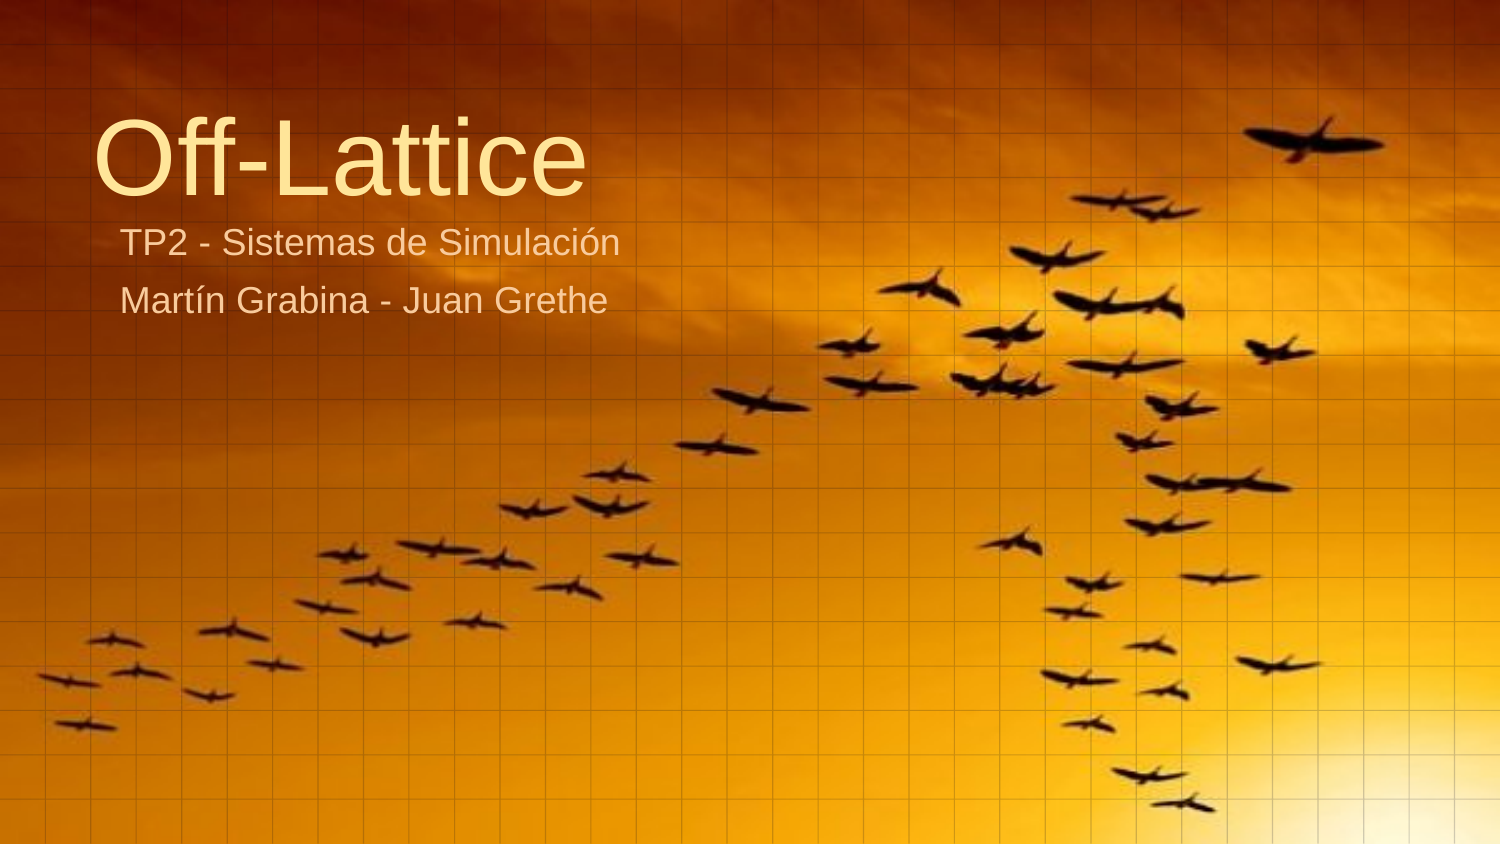

# Off-Lattice
TP2 - Sistemas de Simulación
Martín Grabina - Juan Grethe